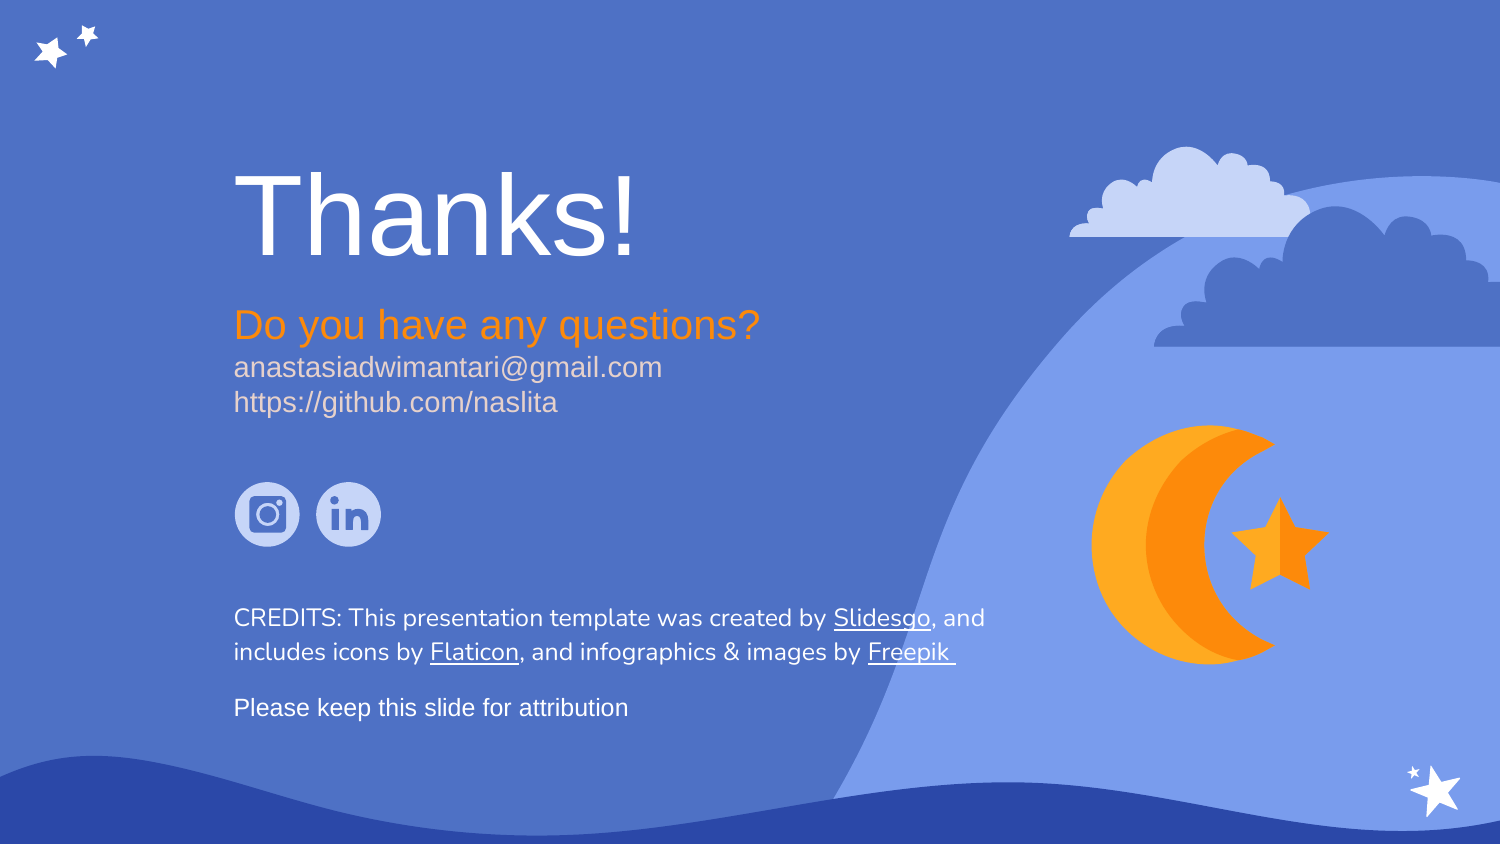

# Thanks!

Do you have any questions?
anastasiadwimantari@gmail.com
https://github.com/naslita

Please keep this slide for attribution